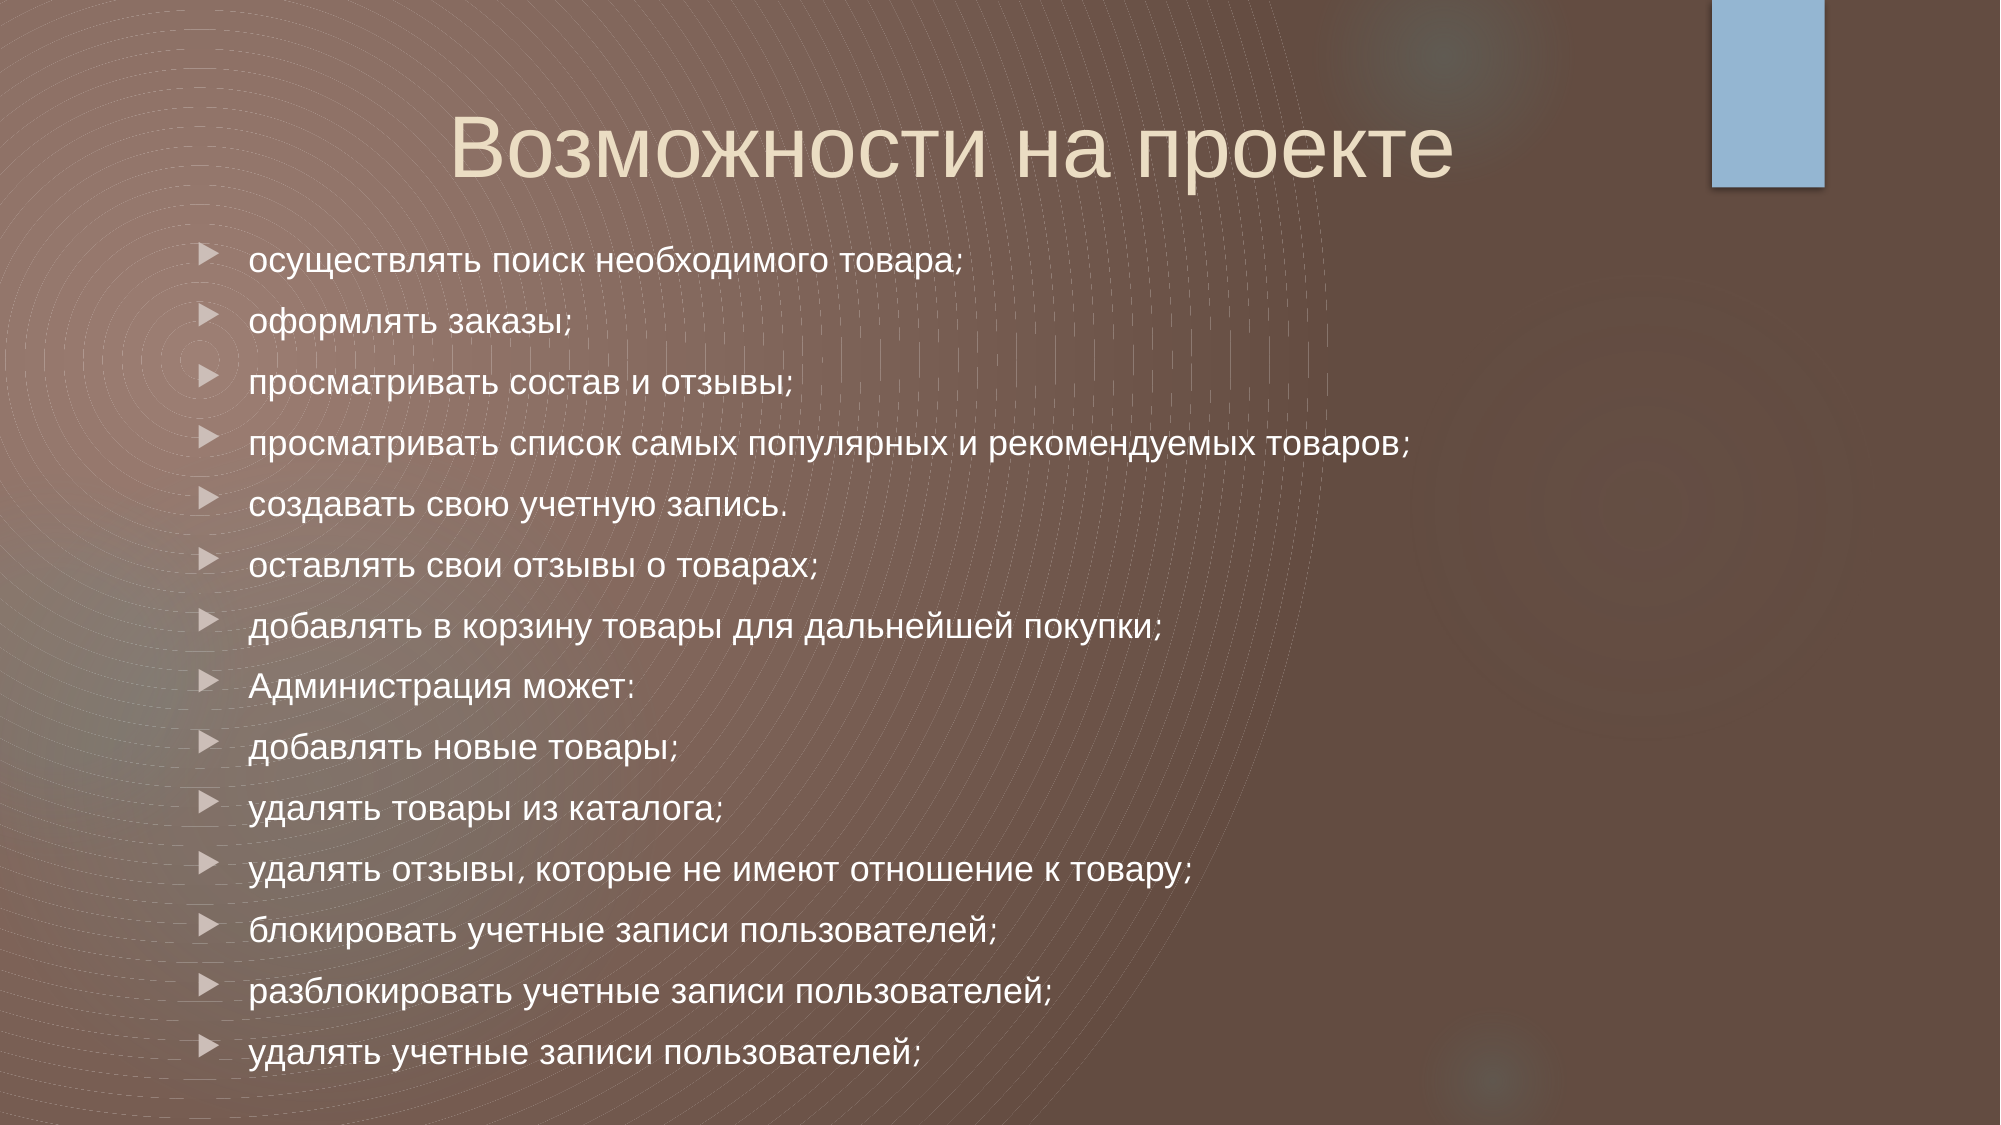

# Возможности на проекте
осуществлять поиск необходимого товара;
оформлять заказы;
просматривать состав и отзывы;
просматривать список самых популярных и рекомендуемых товаров;
создавать свою учетную запись.
оставлять свои отзывы о товарах;
добавлять в корзину товары для дальнейшей покупки;
Администрация может:
добавлять новые товары;
удалять товары из каталога;
удалять отзывы, которые не имеют отношение к товару;
блокировать учетные записи пользователей;
разблокировать учетные записи пользователей;
удалять учетные записи пользователей;